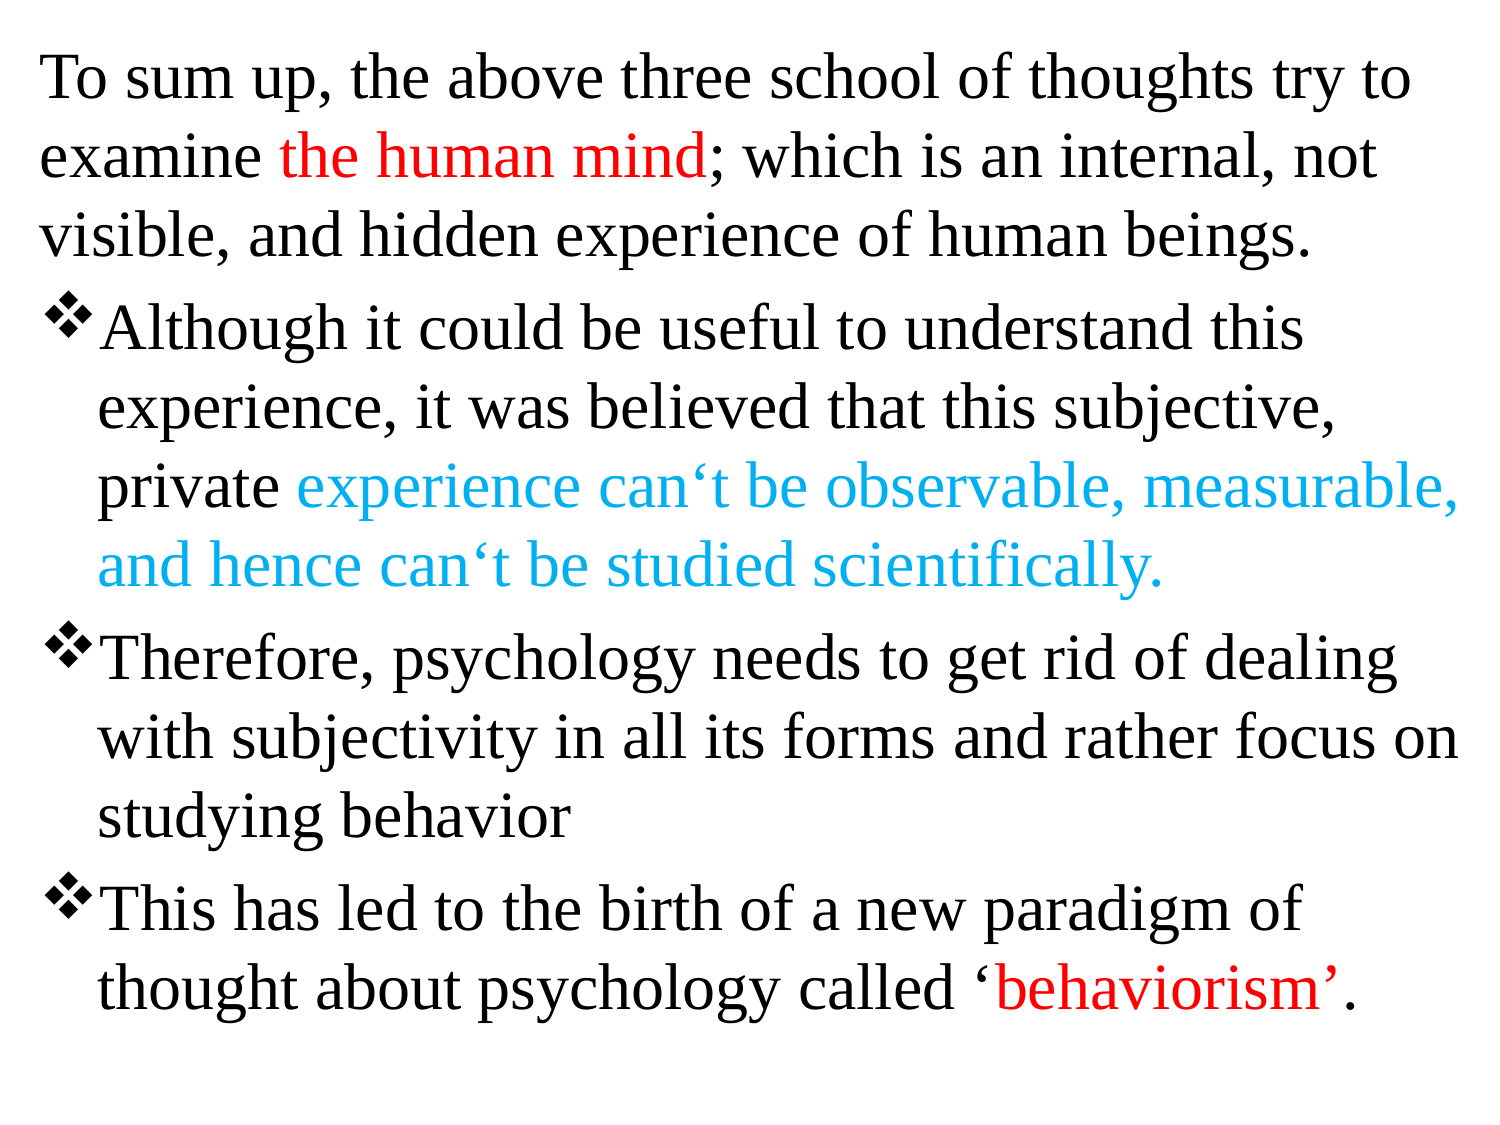

To sum up, the above three school of thoughts try to examine the human mind; which is an internal, not visible, and hidden experience of human beings.
Although it could be useful to understand this experience, it was believed that this subjective, private experience can‘t be observable, measurable, and hence can‘t be studied scientifically.
Therefore, psychology needs to get rid of dealing with subjectivity in all its forms and rather focus on studying behavior
This has led to the birth of a new paradigm of thought about psychology called ‘behaviorism’.